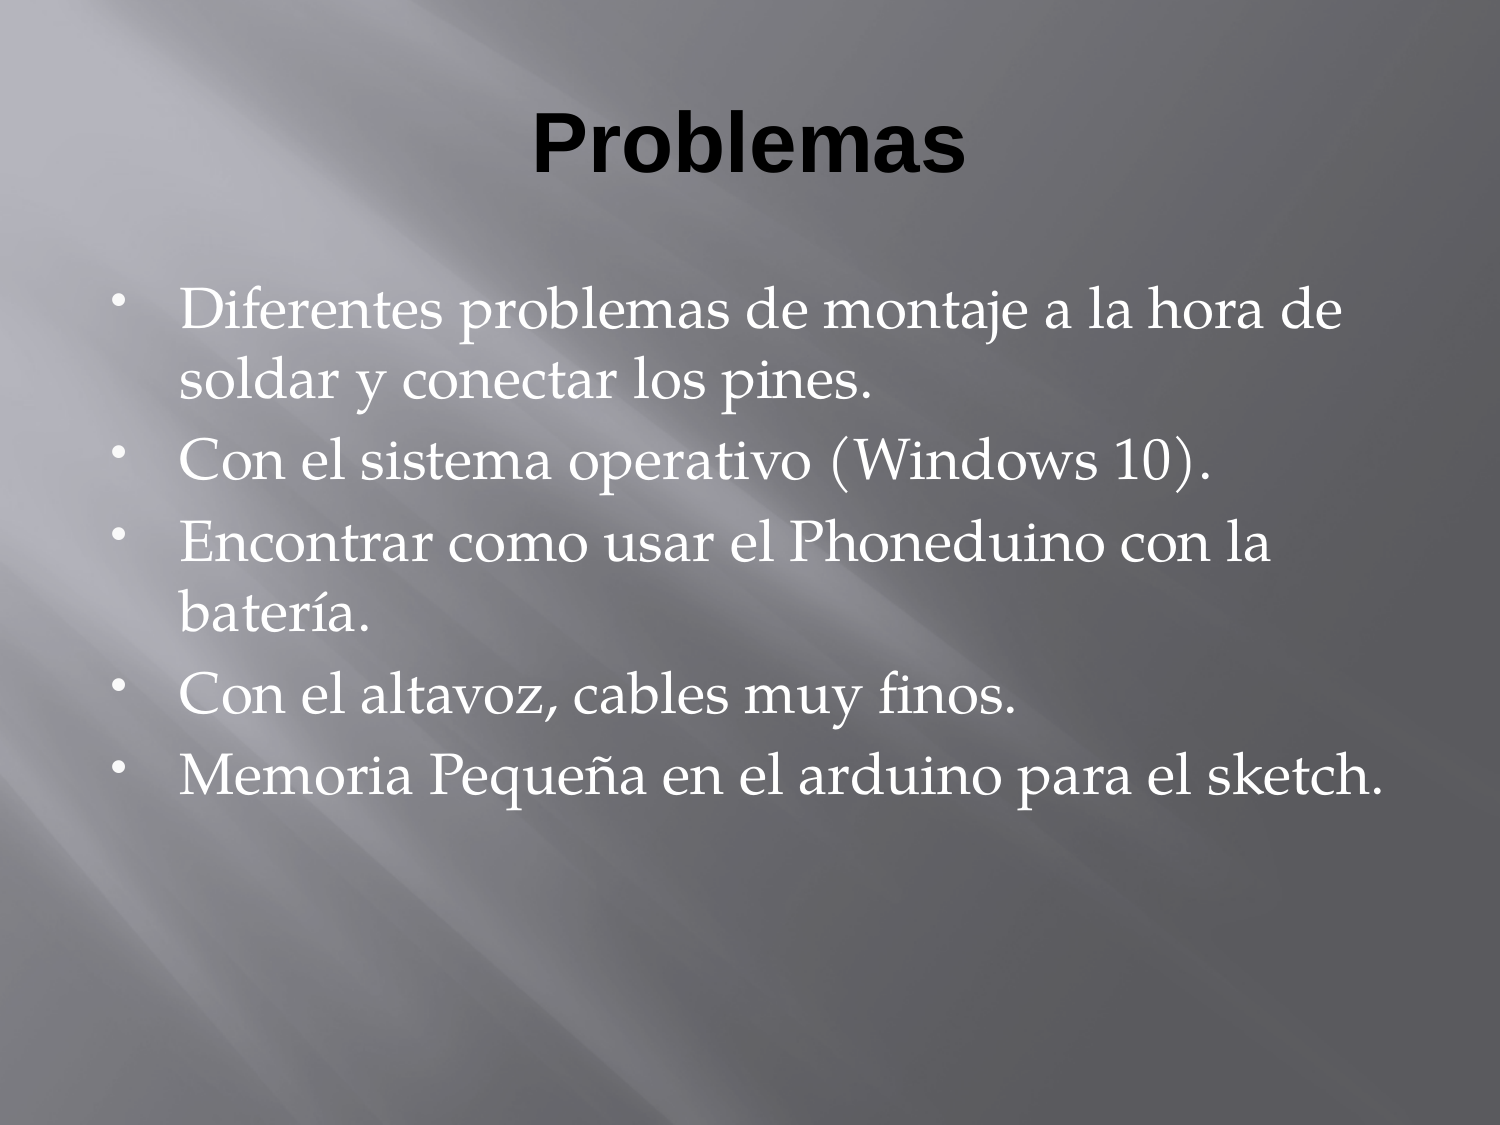

# Problemas
Diferentes problemas de montaje a la hora de soldar y conectar los pines.
Con el sistema operativo (Windows 10).
Encontrar como usar el Phoneduino con la batería.
Con el altavoz, cables muy finos.
Memoria Pequeña en el arduino para el sketch.